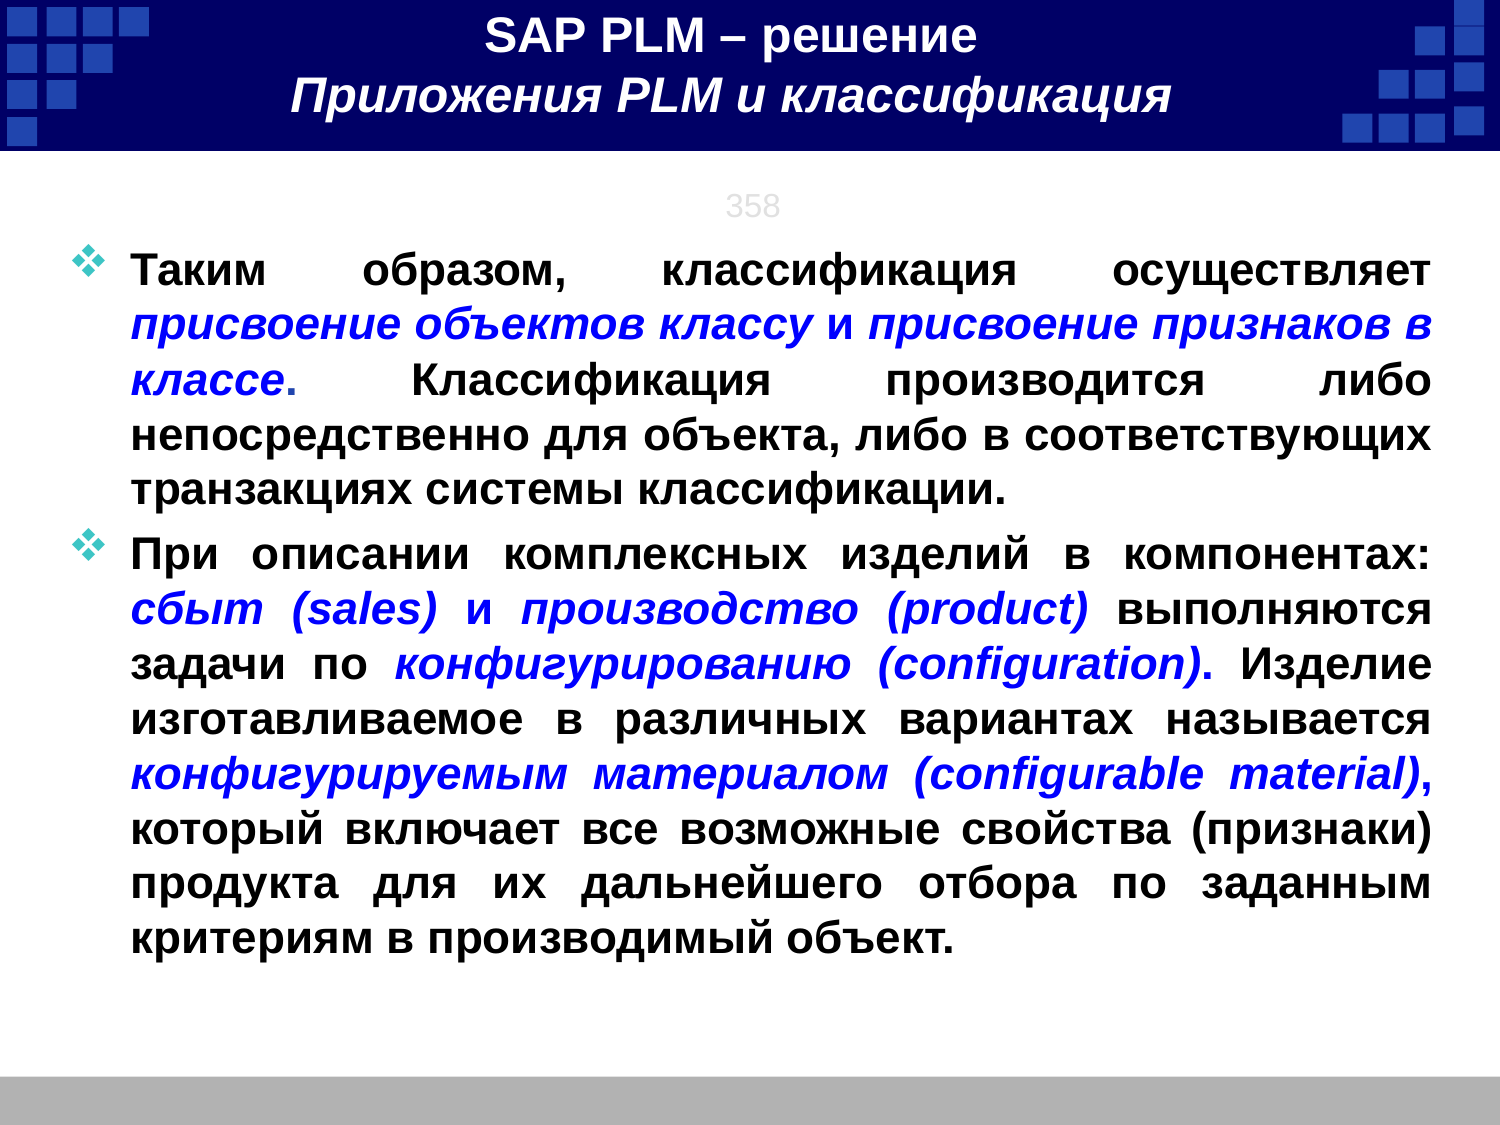

SAP PLM – решение
Приложения PLM и классификация
358
Таким образом, классификация осуществляет присвоение объектов классу и присвоение признаков в классе. Классификация производится либо непосредственно для объекта, либо в соответствующих транзакциях системы классификации.
При описании комплексных изделий в компонентах: сбыт (sales) и производство (product) выполняются задачи по конфигурированию (configuration). Изделие изготавливаемое в различных вариантах называется конфигурируемым материалом (configurable material), который включает все возможные свойства (признаки) продукта для их дальнейшего отбора по заданным критериям в производимый объект.